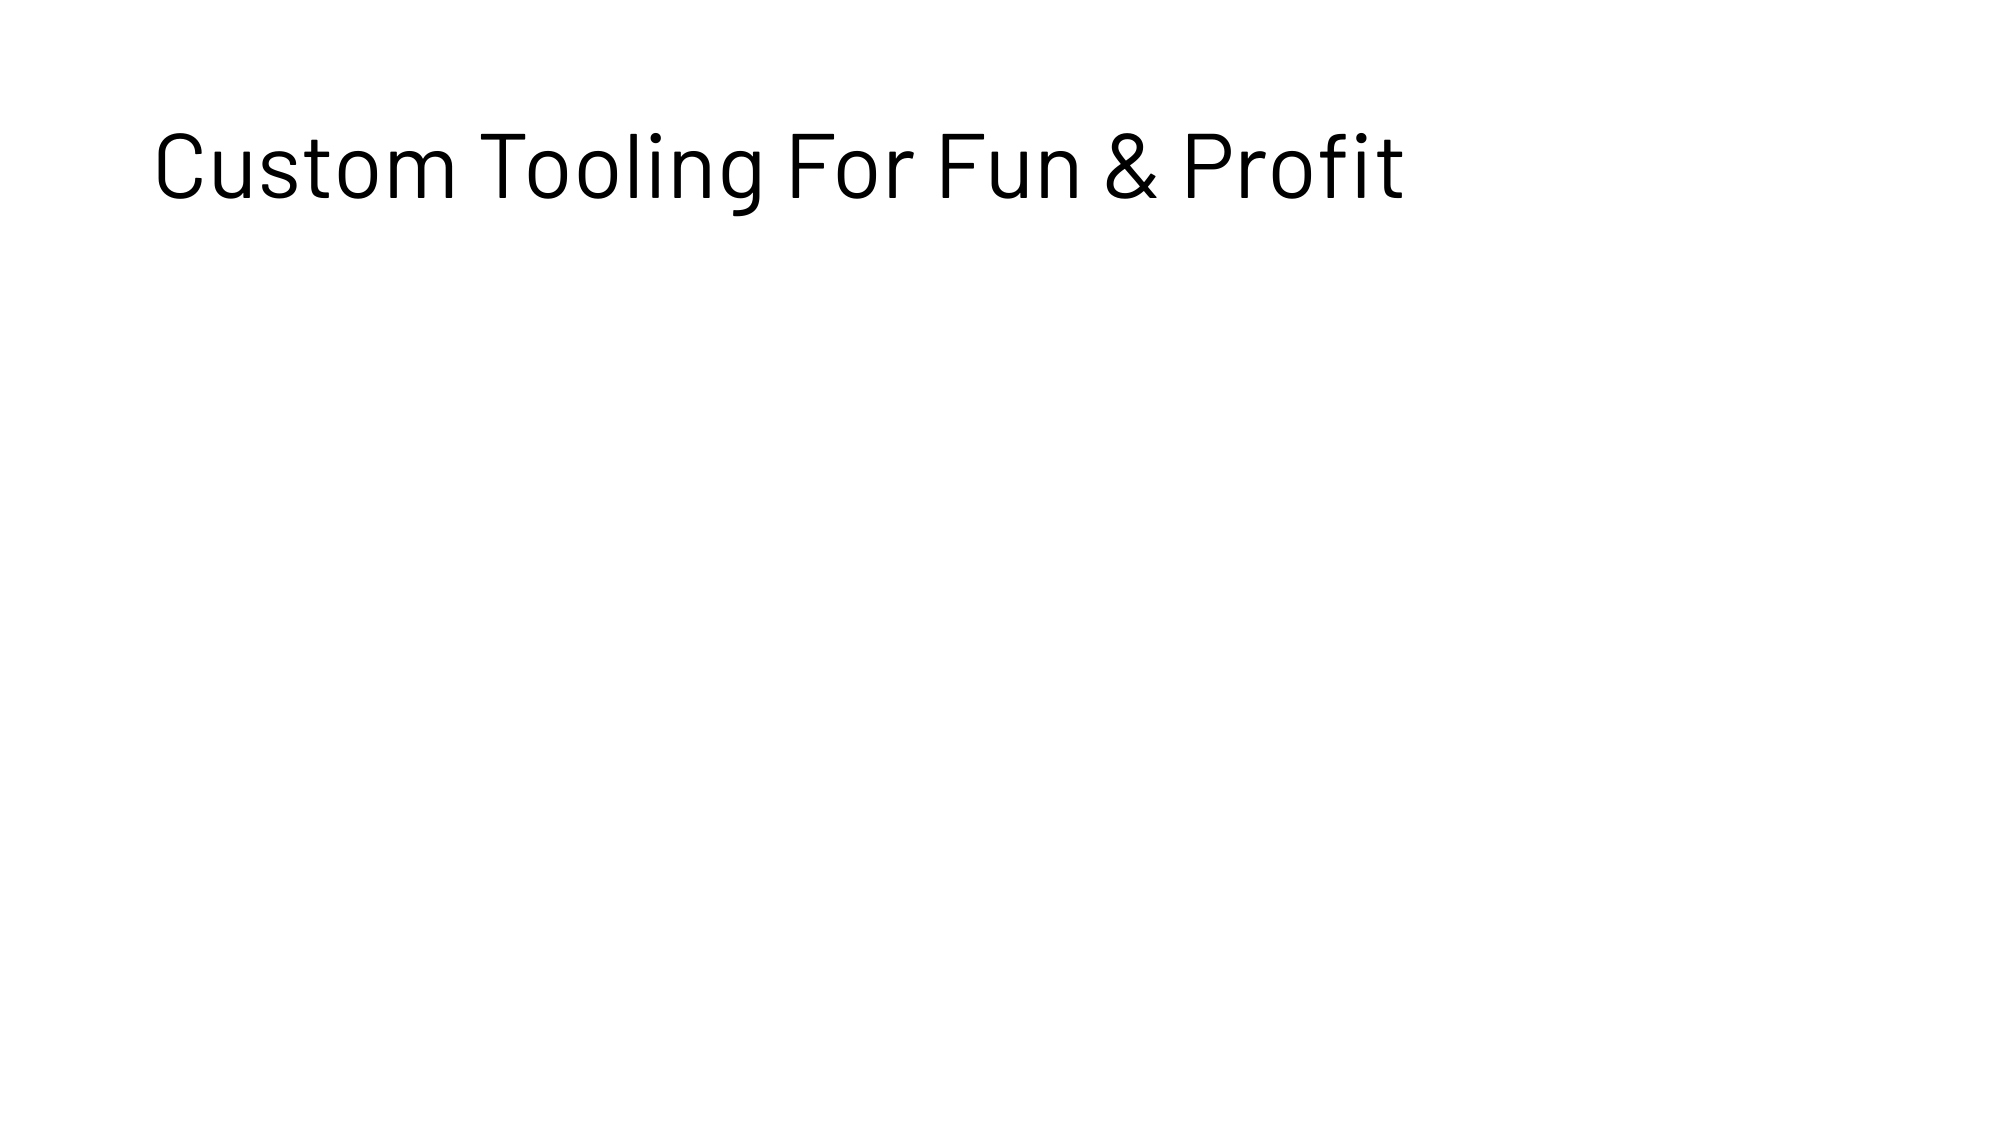

# Custom Tooling For Fun & Profit